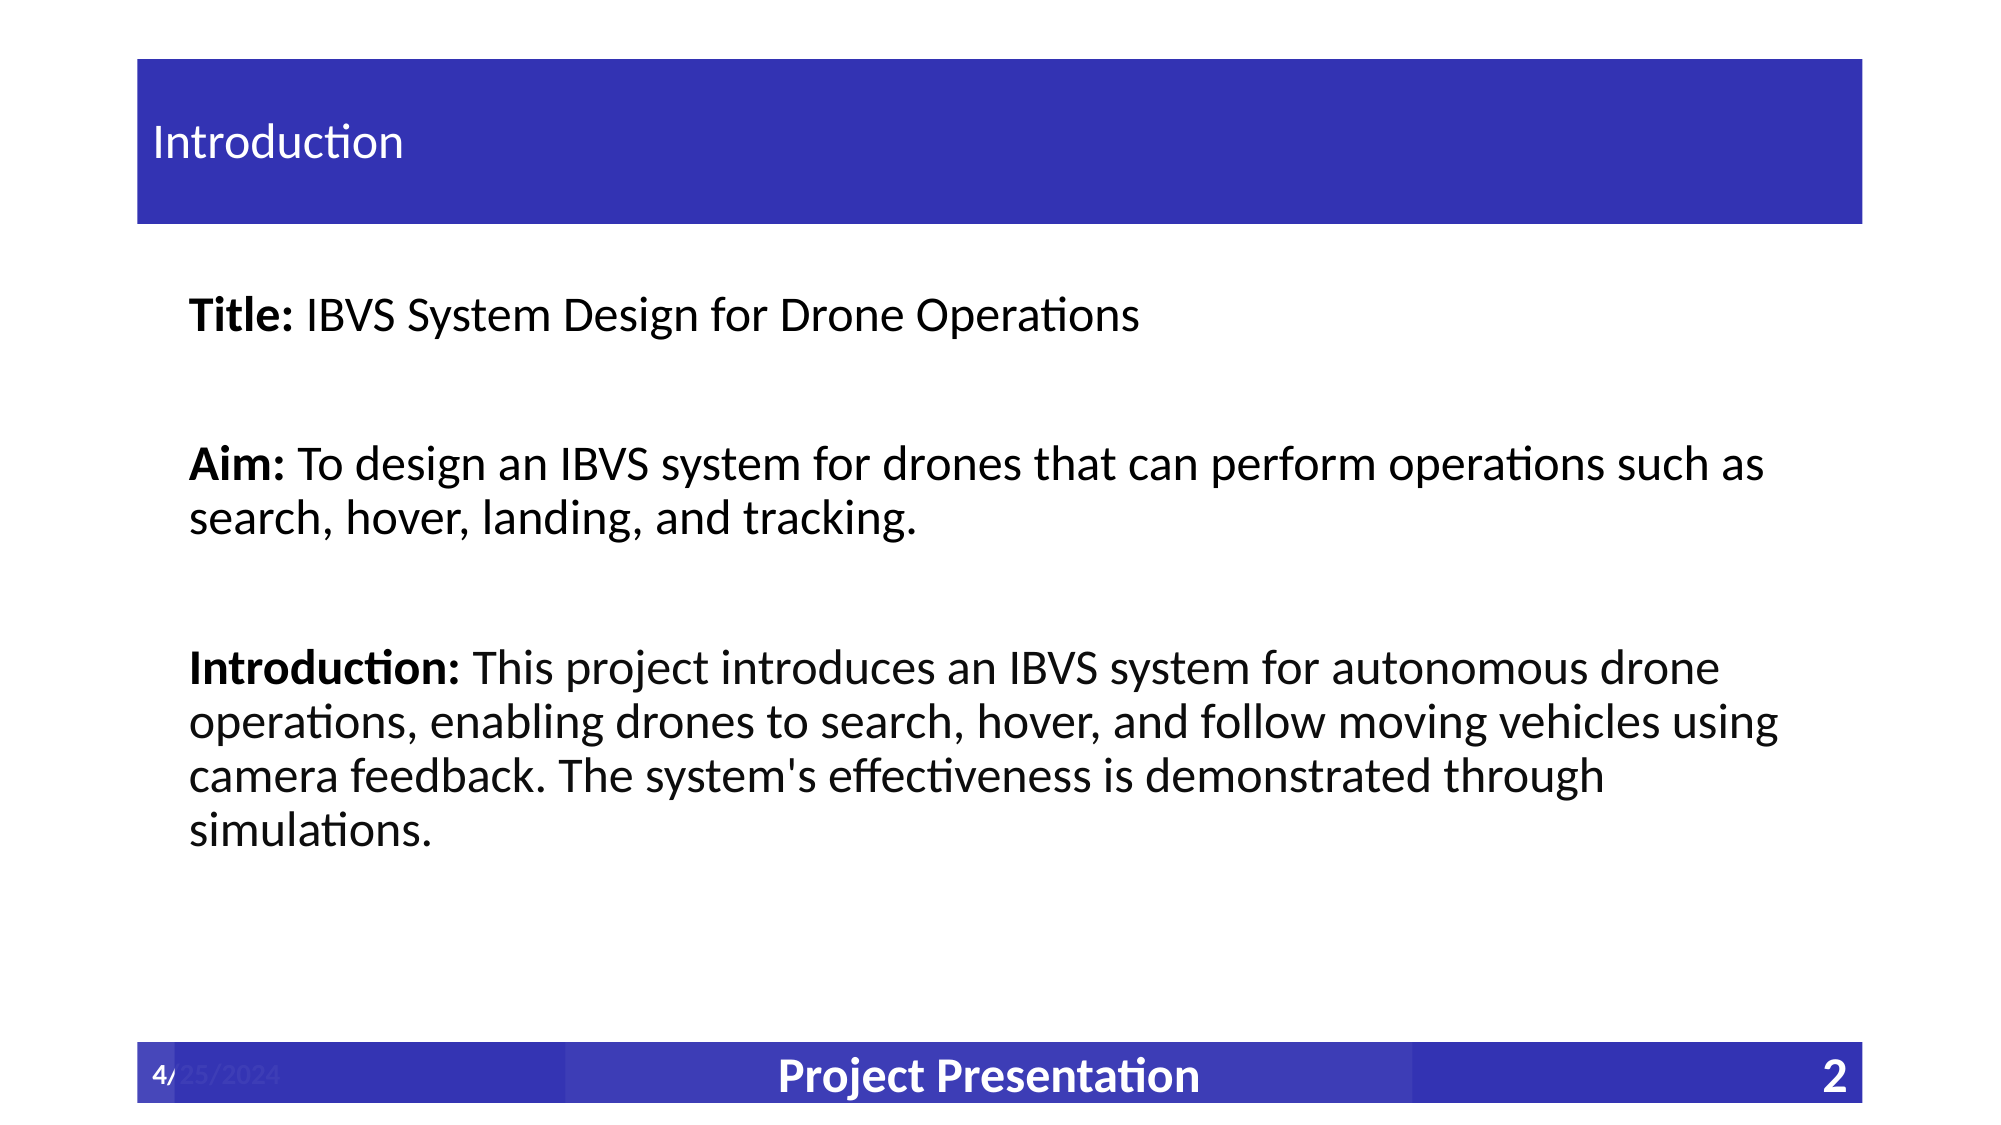

# Introduction
Title: IBVS System Design for Drone Operations

Aim: To design an IBVS system for drones that can perform operations such as search, hover, landing, and tracking.

Introduction: This project introduces an IBVS system for autonomous drone operations, enabling drones to search, hover, and follow moving vehicles using camera feedback. The system's effectiveness is demonstrated through simulations.
4/25/2024
Project Presentation
2